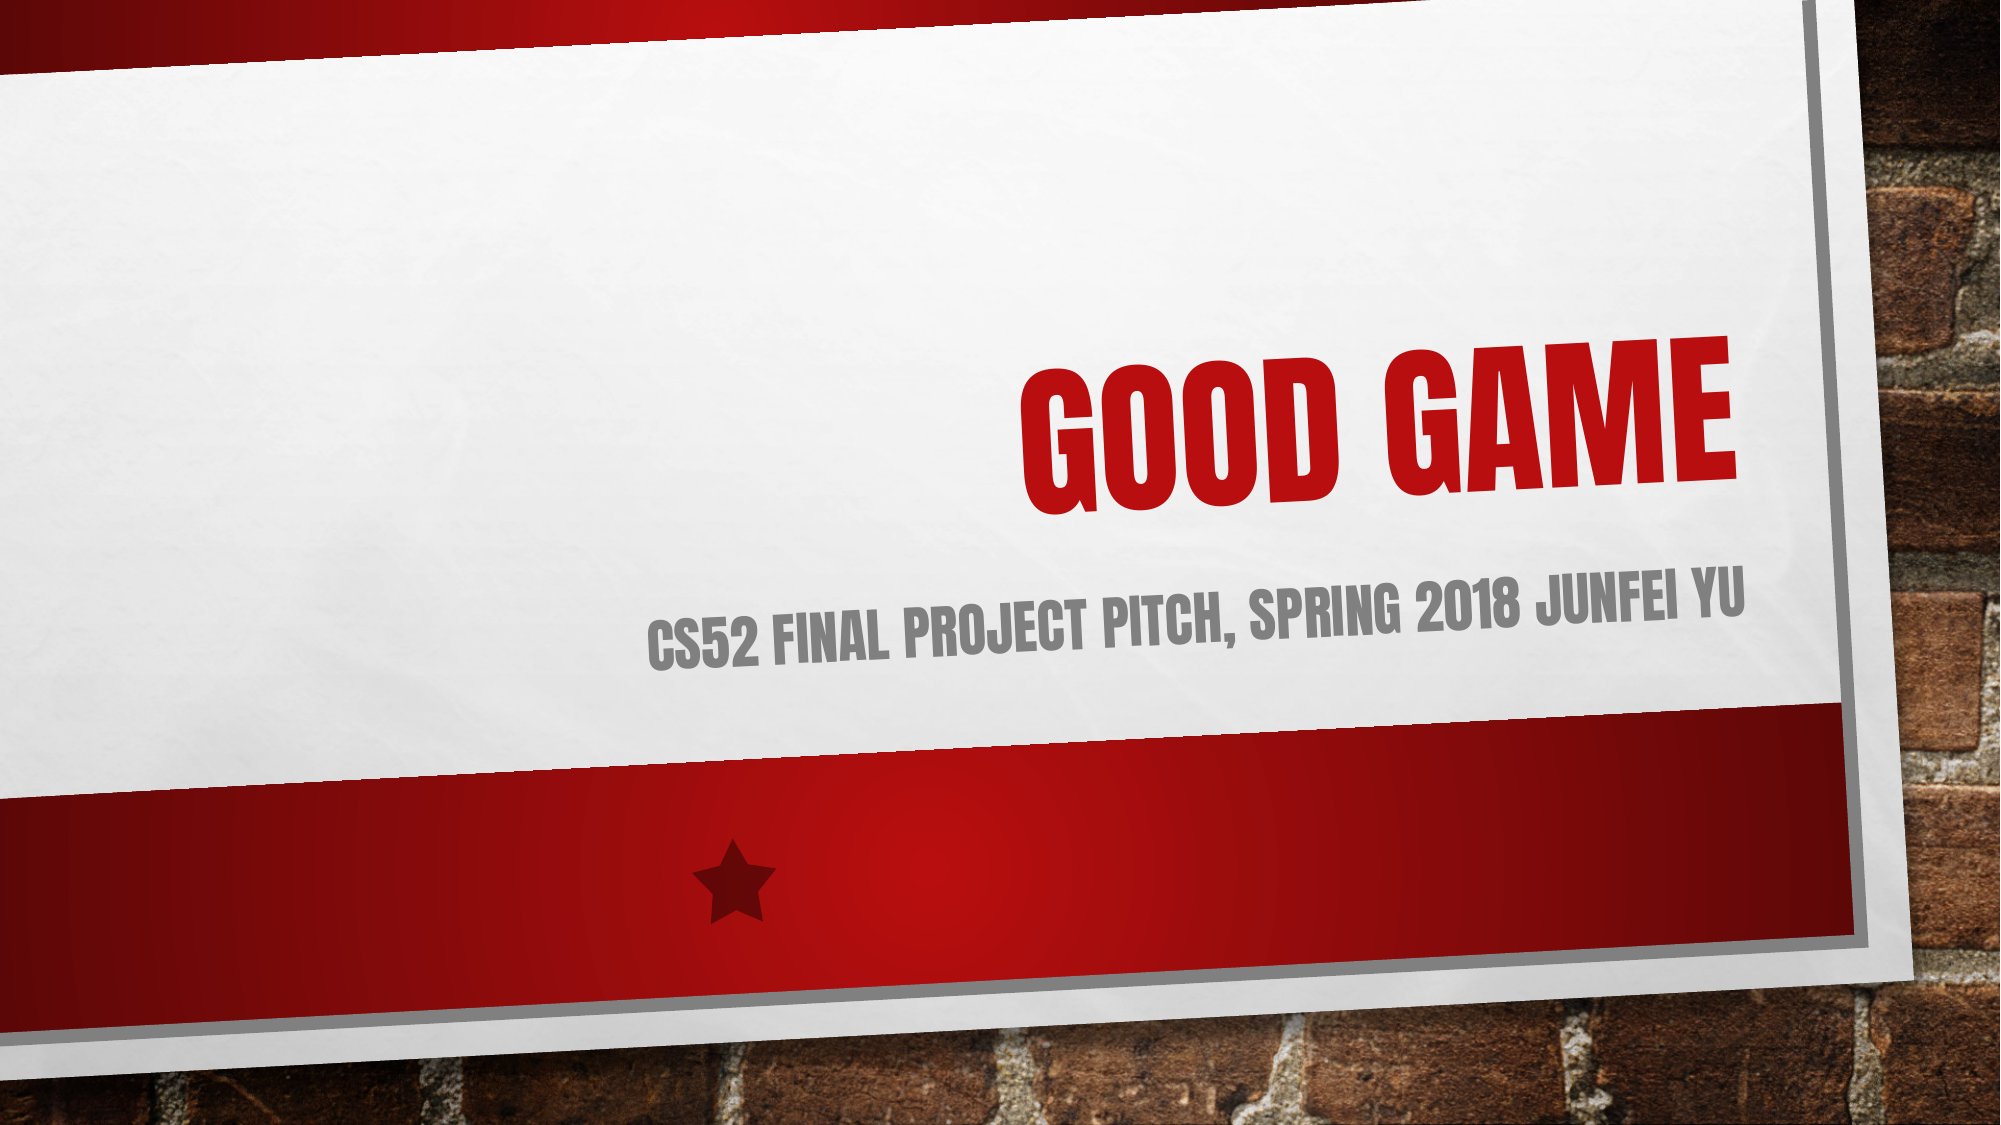

# Good game
Cs52 Final project pitch, Spring 2018 JUNFEI YU